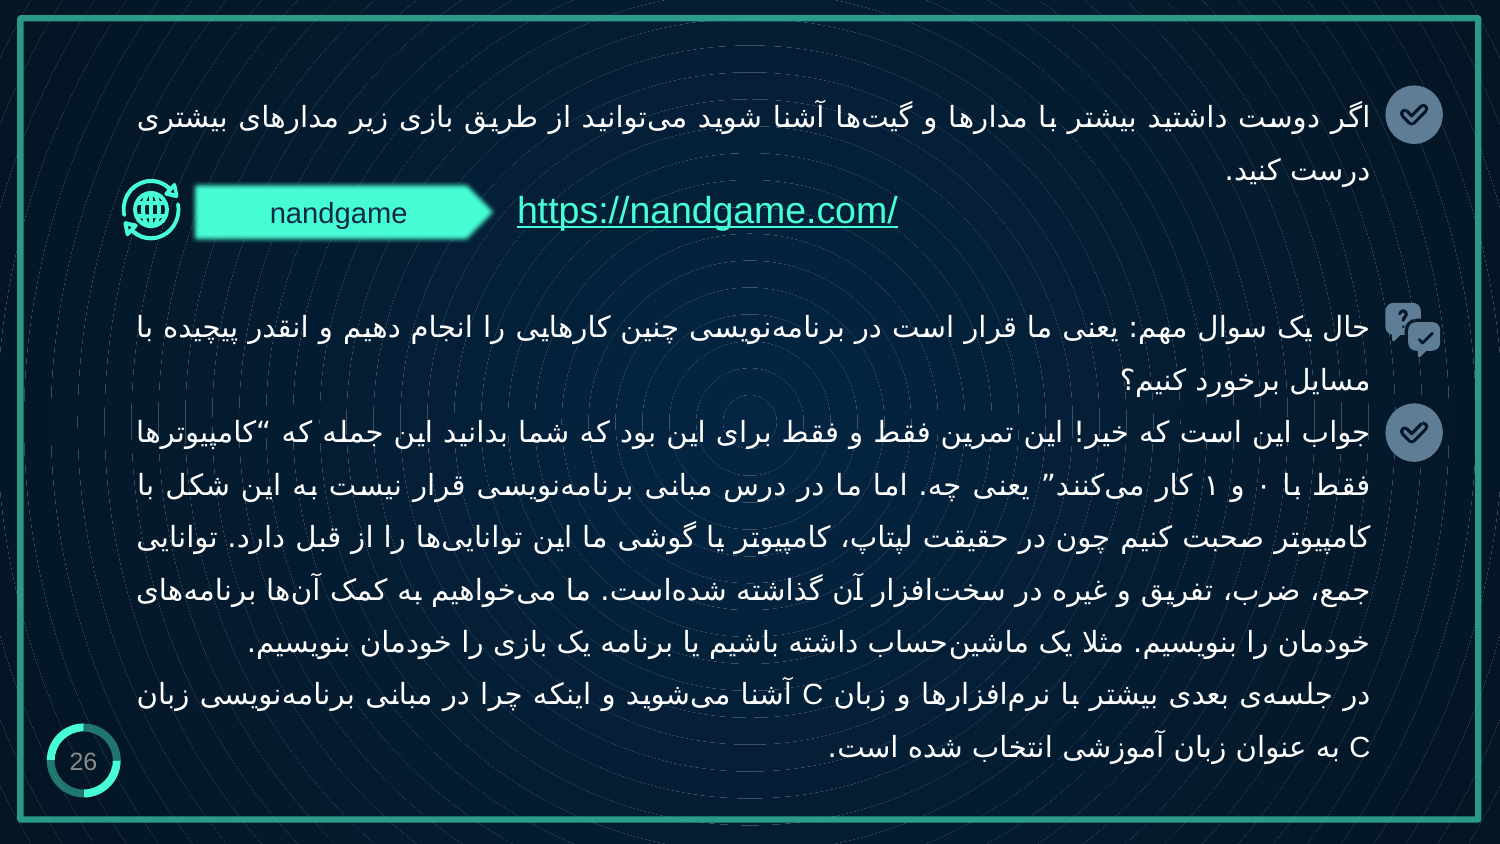

اگر دوست داشتید بیشتر با مدارها و گیت‌ها آشنا شوید می‌توانید از طریق بازی زیر مدارهای بیشتری درست کنید.

حال یک سوال مهم: یعنی ما قرار است در برنامه‌نویسی چنین کارهایی را انجام دهیم و انقدر پیچیده با مسايل برخورد کنیم؟
جواب این است که خیر! این تمرین فقط و فقط برای این بود که شما بدانید این جمله که “کامپیوترها فقط با ۰ و ۱ کار می‌کنند” یعنی چه. اما ما در درس مبانی برنامه‌نویسی قرار نیست به این شکل با کامپیوتر صحبت کنیم چون در حقیقت لپتاپ، کامپیوتر یا گوشی ما این توانایی‌ها را از قبل دارد. توانایی جمع، ضرب، تفریق و غیره در سخت‌افزار آن گذاشته شده‌است. ما می‌خواهیم به کمک آن‌ها برنامه‌های خودمان را بنویسیم. مثلا یک ماشین‌حساب داشته باشیم یا برنامه یک بازی را خودمان بنویسیم.
در جلسه‌ی بعدی بیشتر با نرم‌افزارها و زبان C آشنا می‌شوید و اینکه چرا در مبانی برنامه‌نویسی زبان C به عنوان زبان آموزشی انتخاب شده است.

https://nandgame.com/

nandgame

26